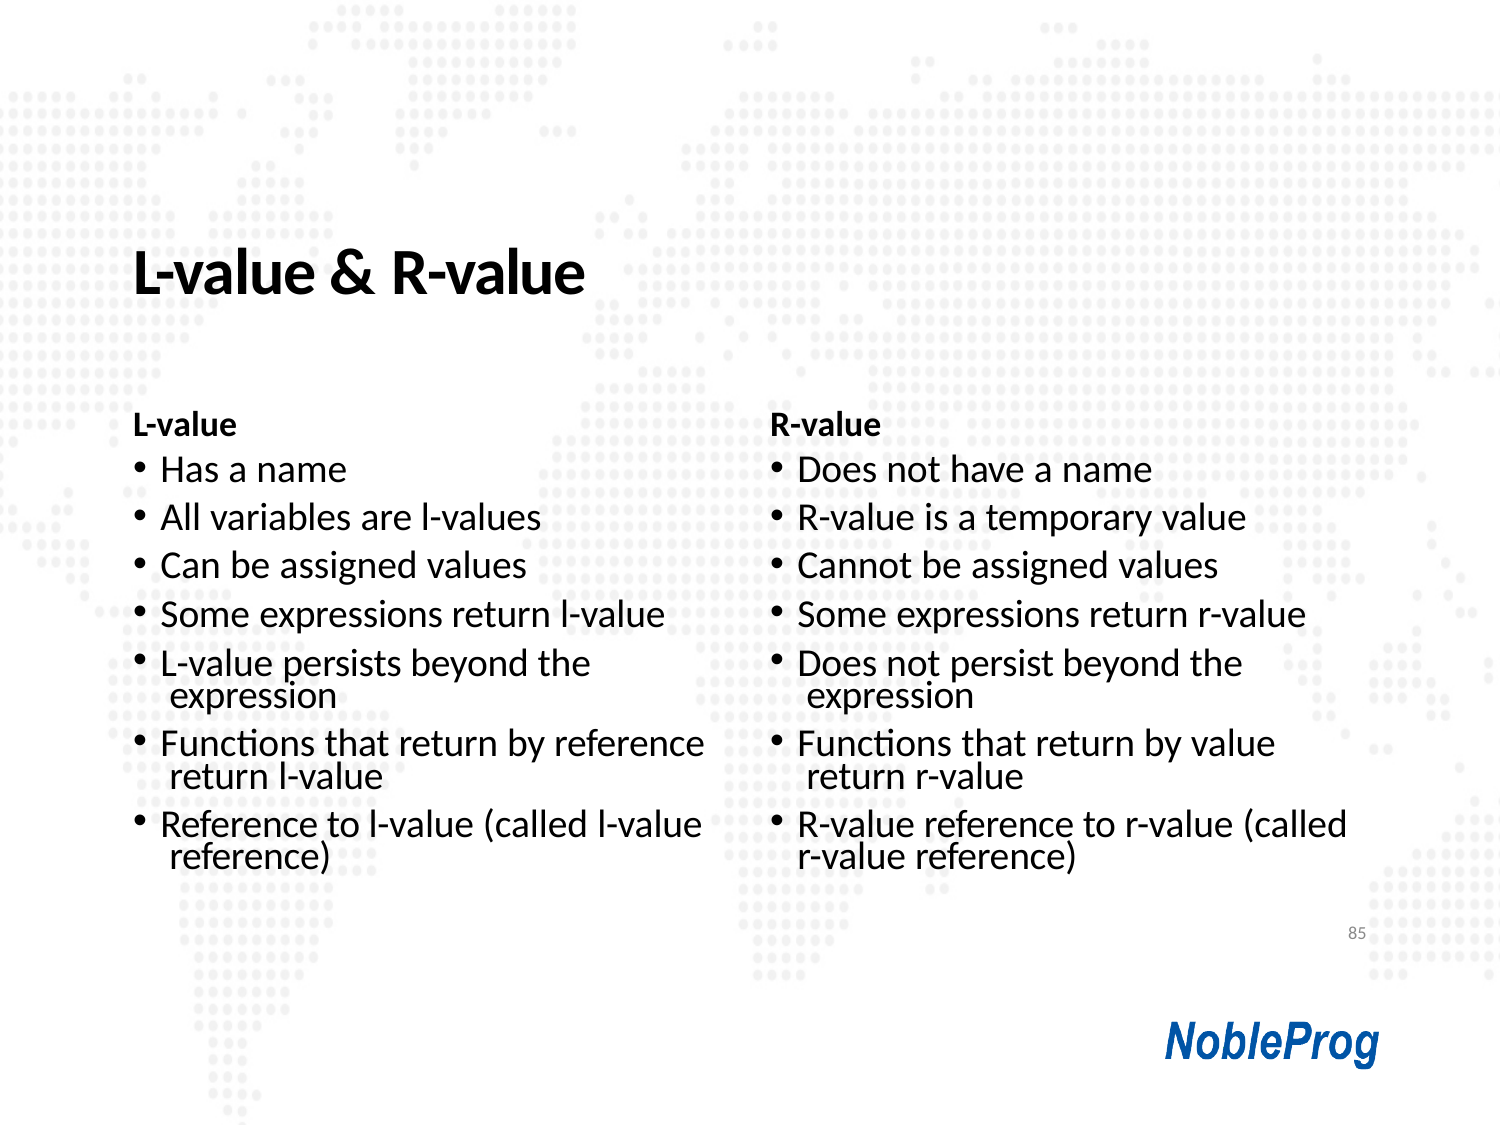

# L-value & R-value
L-value
Has a name
All variables are l-values
Can be assigned values
Some expressions return l-value
L-value persists beyond the  expression
Functions that return by reference  return l-value
Reference to l-value (called l-value  reference)
R-value
Does not have a name
R-value is a temporary value
Cannot be assigned values
Some expressions return r-value
Does not persist beyond the  expression
Functions that return by value  return r-value
R-value reference to r-value (called  r-value reference)
85